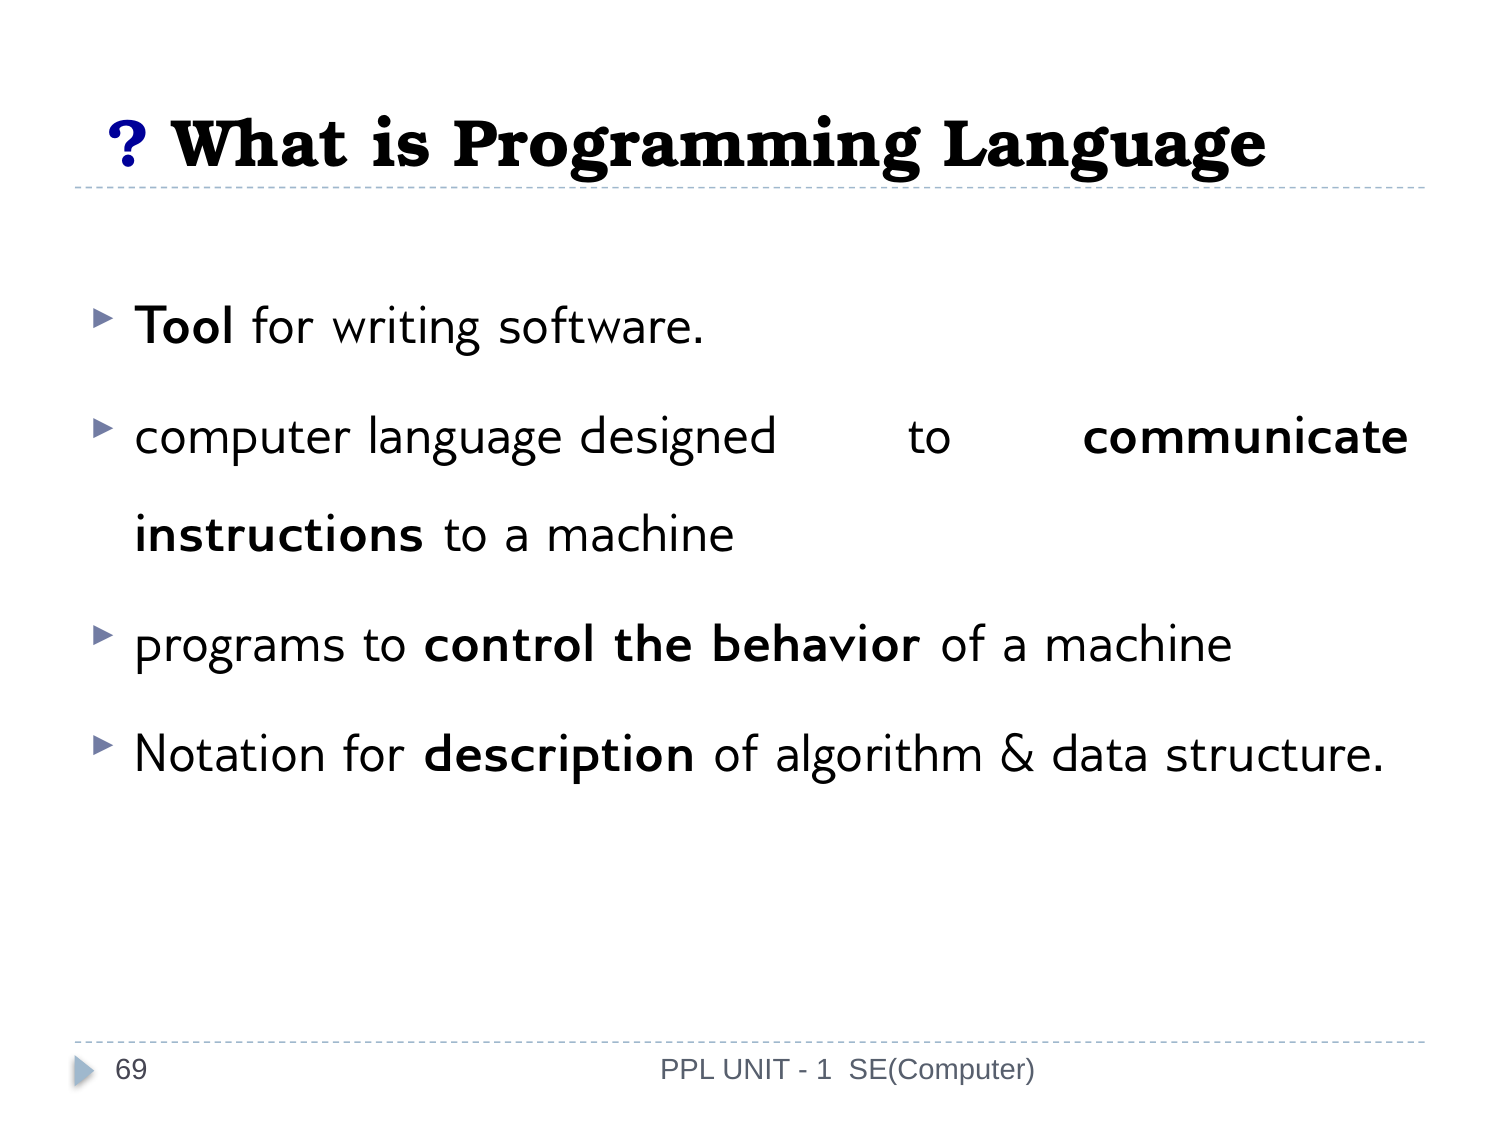

# ? What is Programming Language
Tool for writing software.
computer language designed to communicate instructions to a machine
programs to control the behavior of a machine
Notation for description of algorithm & data structure.

69
PPL UNIT - 1  SE(Computer)